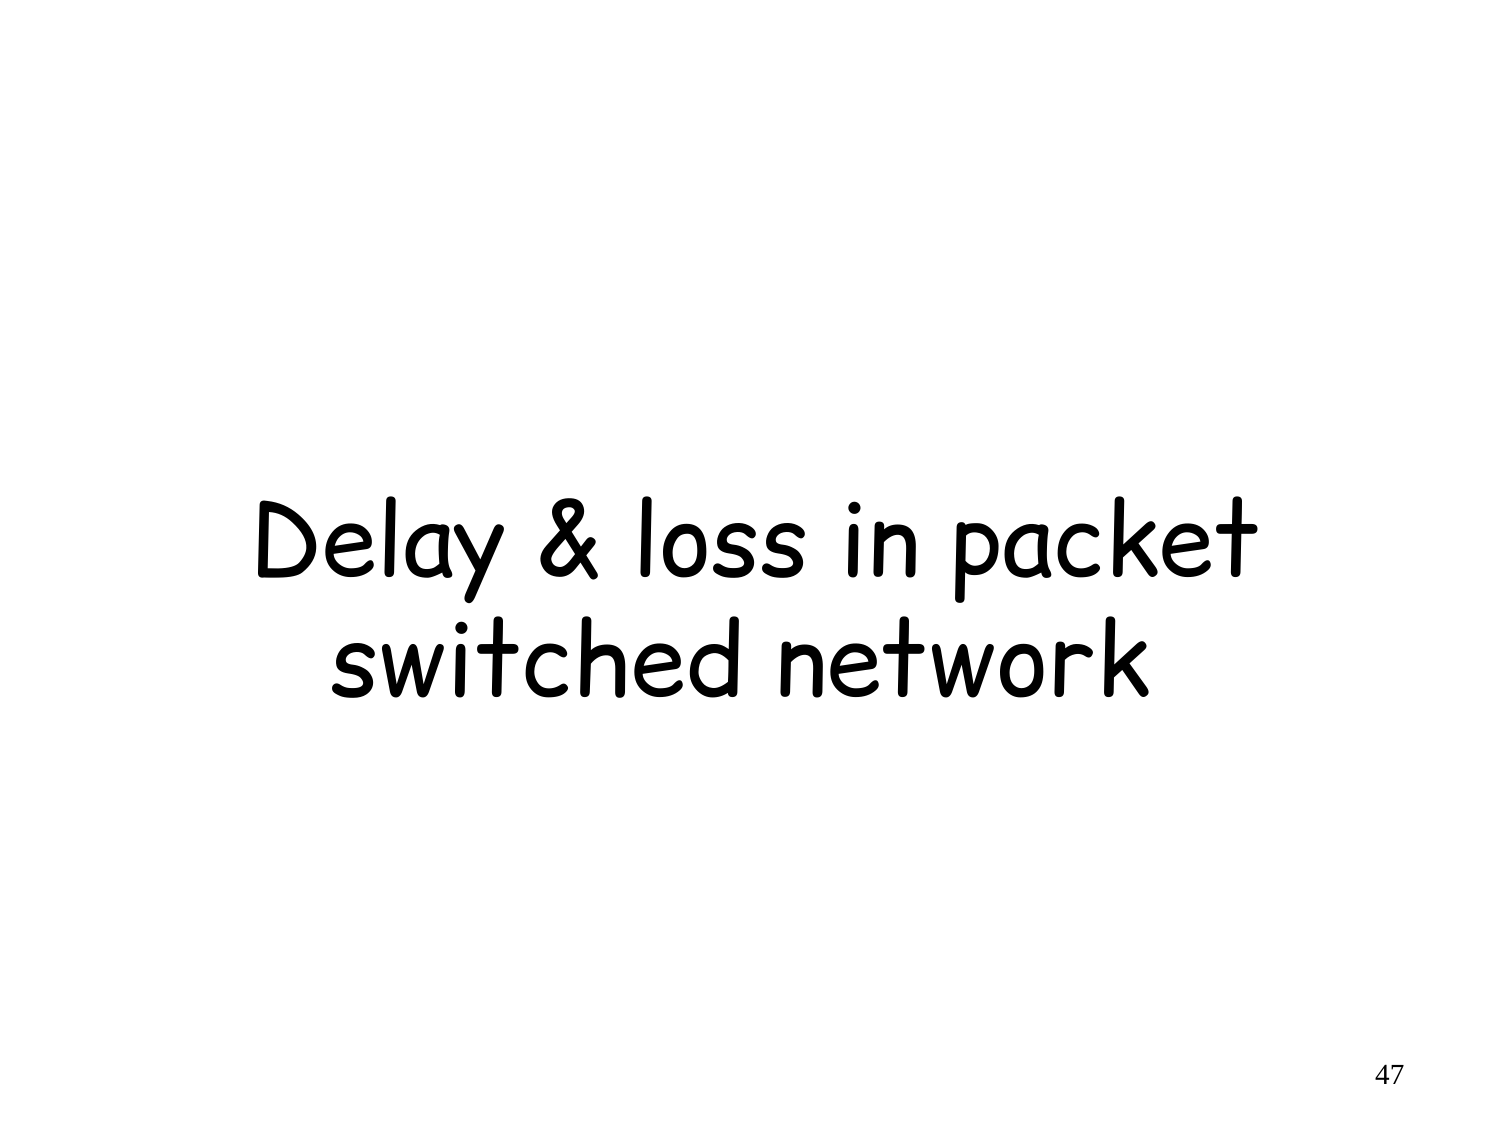

Delay & loss in packet switched network
47